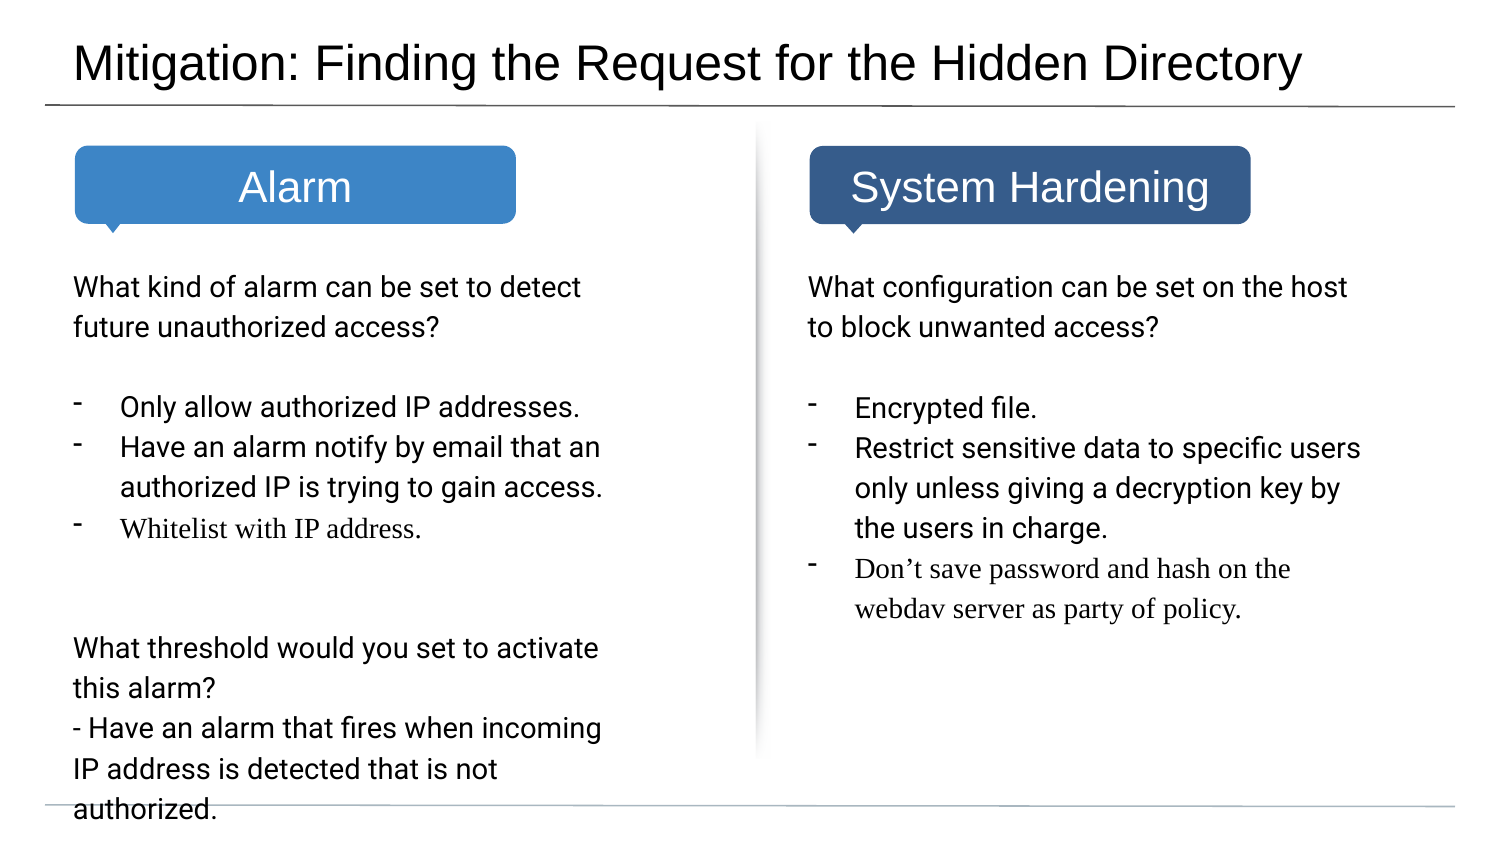

# Mitigation: Finding the Request for the Hidden Directory
What kind of alarm can be set to detect future unauthorized access?

Only allow authorized IP addresses.
Have an alarm notify by email that an authorized IP is trying to gain access.
Whitelist with IP address.

What threshold would you set to activate this alarm?
- Have an alarm that fires when incoming IP address is detected that is not authorized.

What configuration can be set on the host to block unwanted access?

Encrypted file.
Restrict sensitive data to specific users only unless giving a decryption key by the users in charge.
Don’t save password and hash on the webdav server as party of policy.